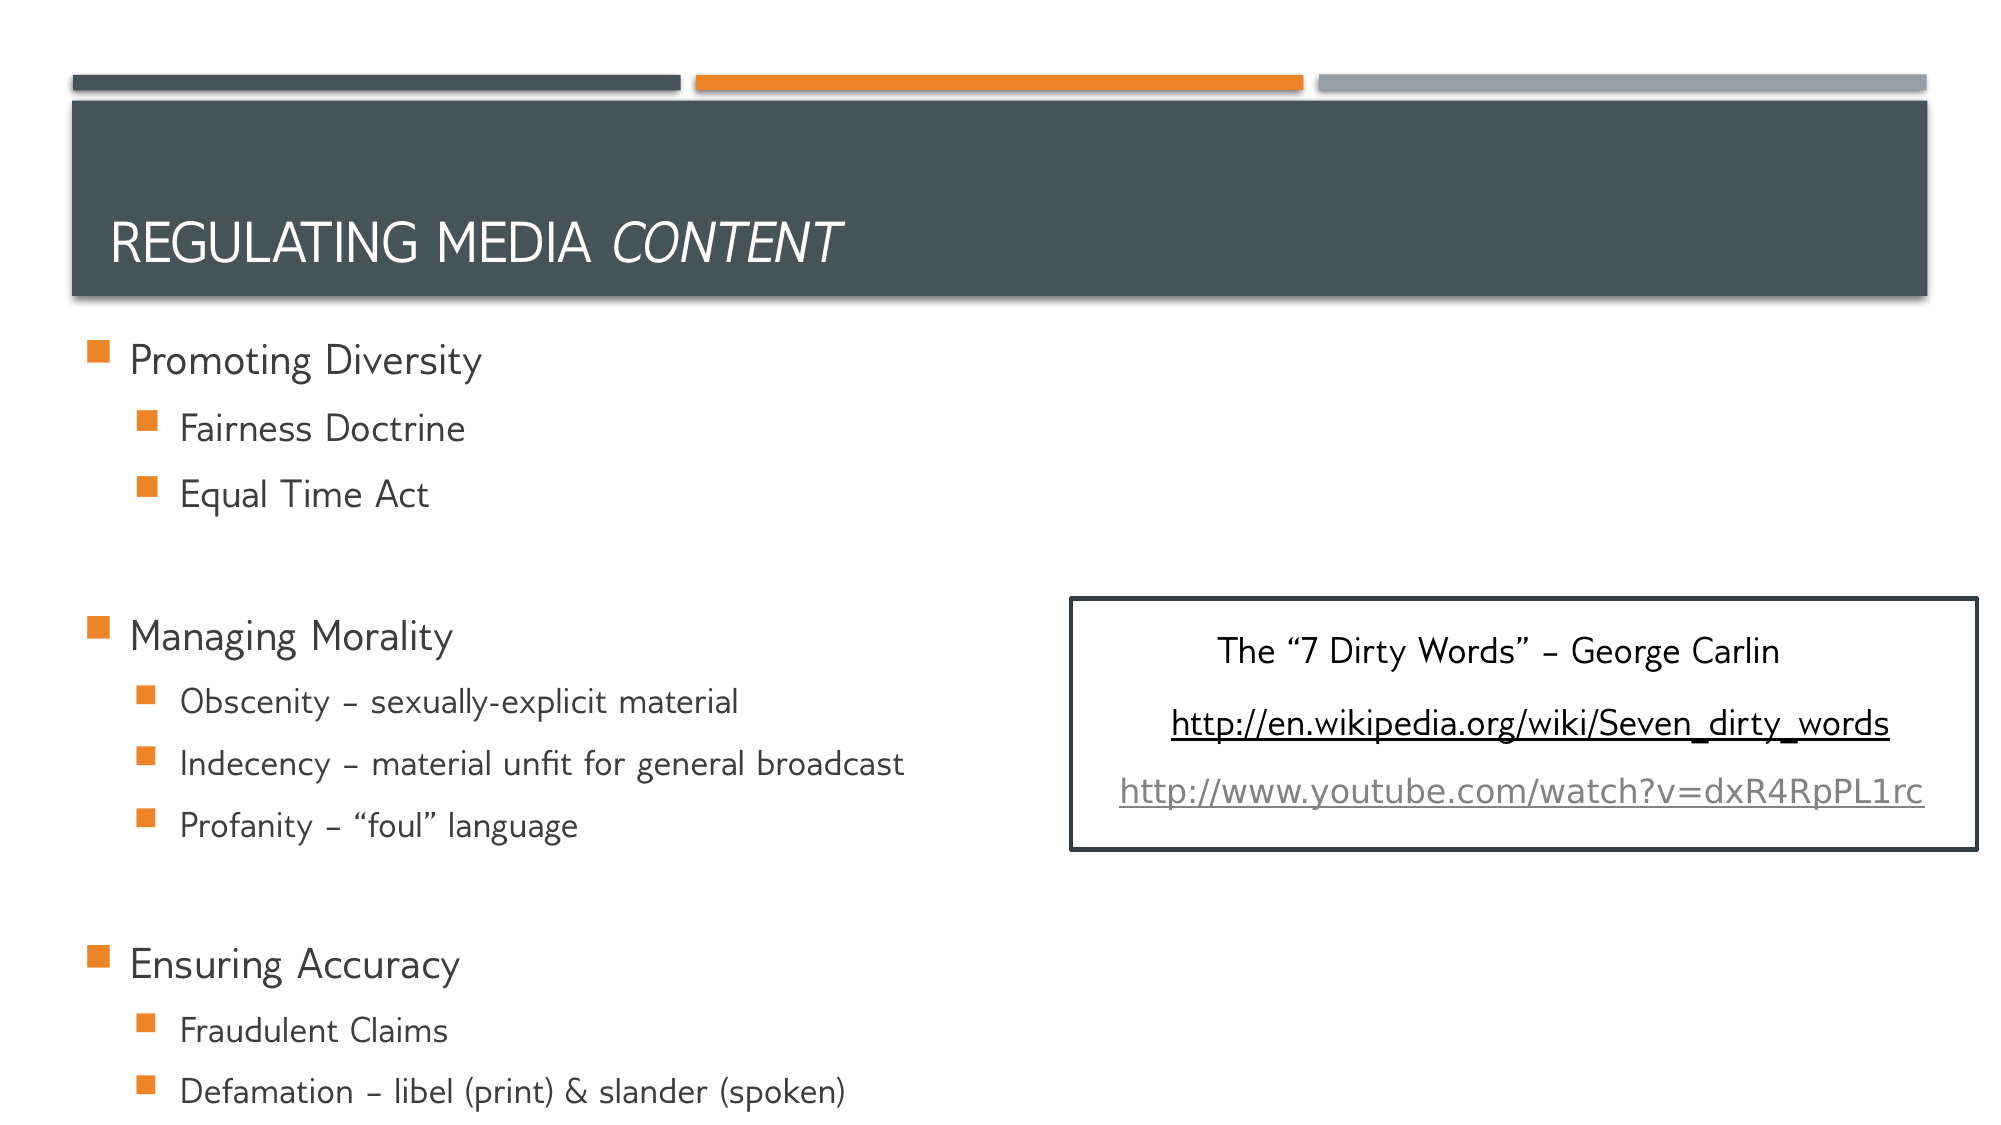

# Regulating media content
Promoting Diversity
Fairness Doctrine
Equal Time Act

Managing Morality
Obscenity – sexually-explicit material
Indecency – material unfit for general broadcast
Profanity – “foul” language

Ensuring Accuracy
Fraudulent Claims
Defamation – libel (print) & slander (spoken)

The “7 Dirty Words” – George Carlin
http://en.wikipedia.org/wiki/Seven_dirty_words
http://www.youtube.com/watch?v=dxR4RpPL1rc